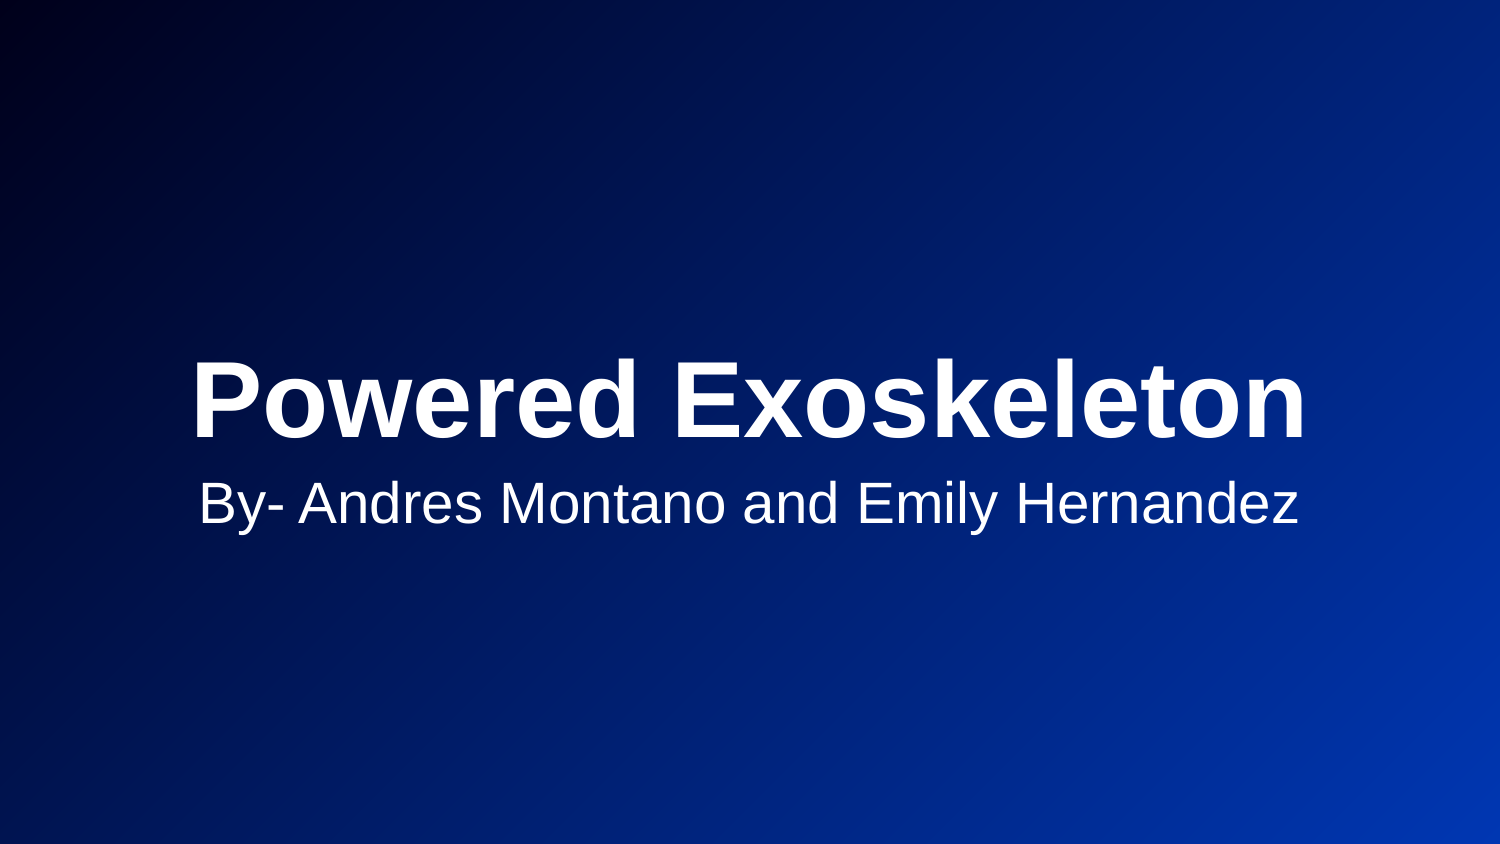

# Powered Exoskeleton
By- Andres Montano and Emily Hernandez